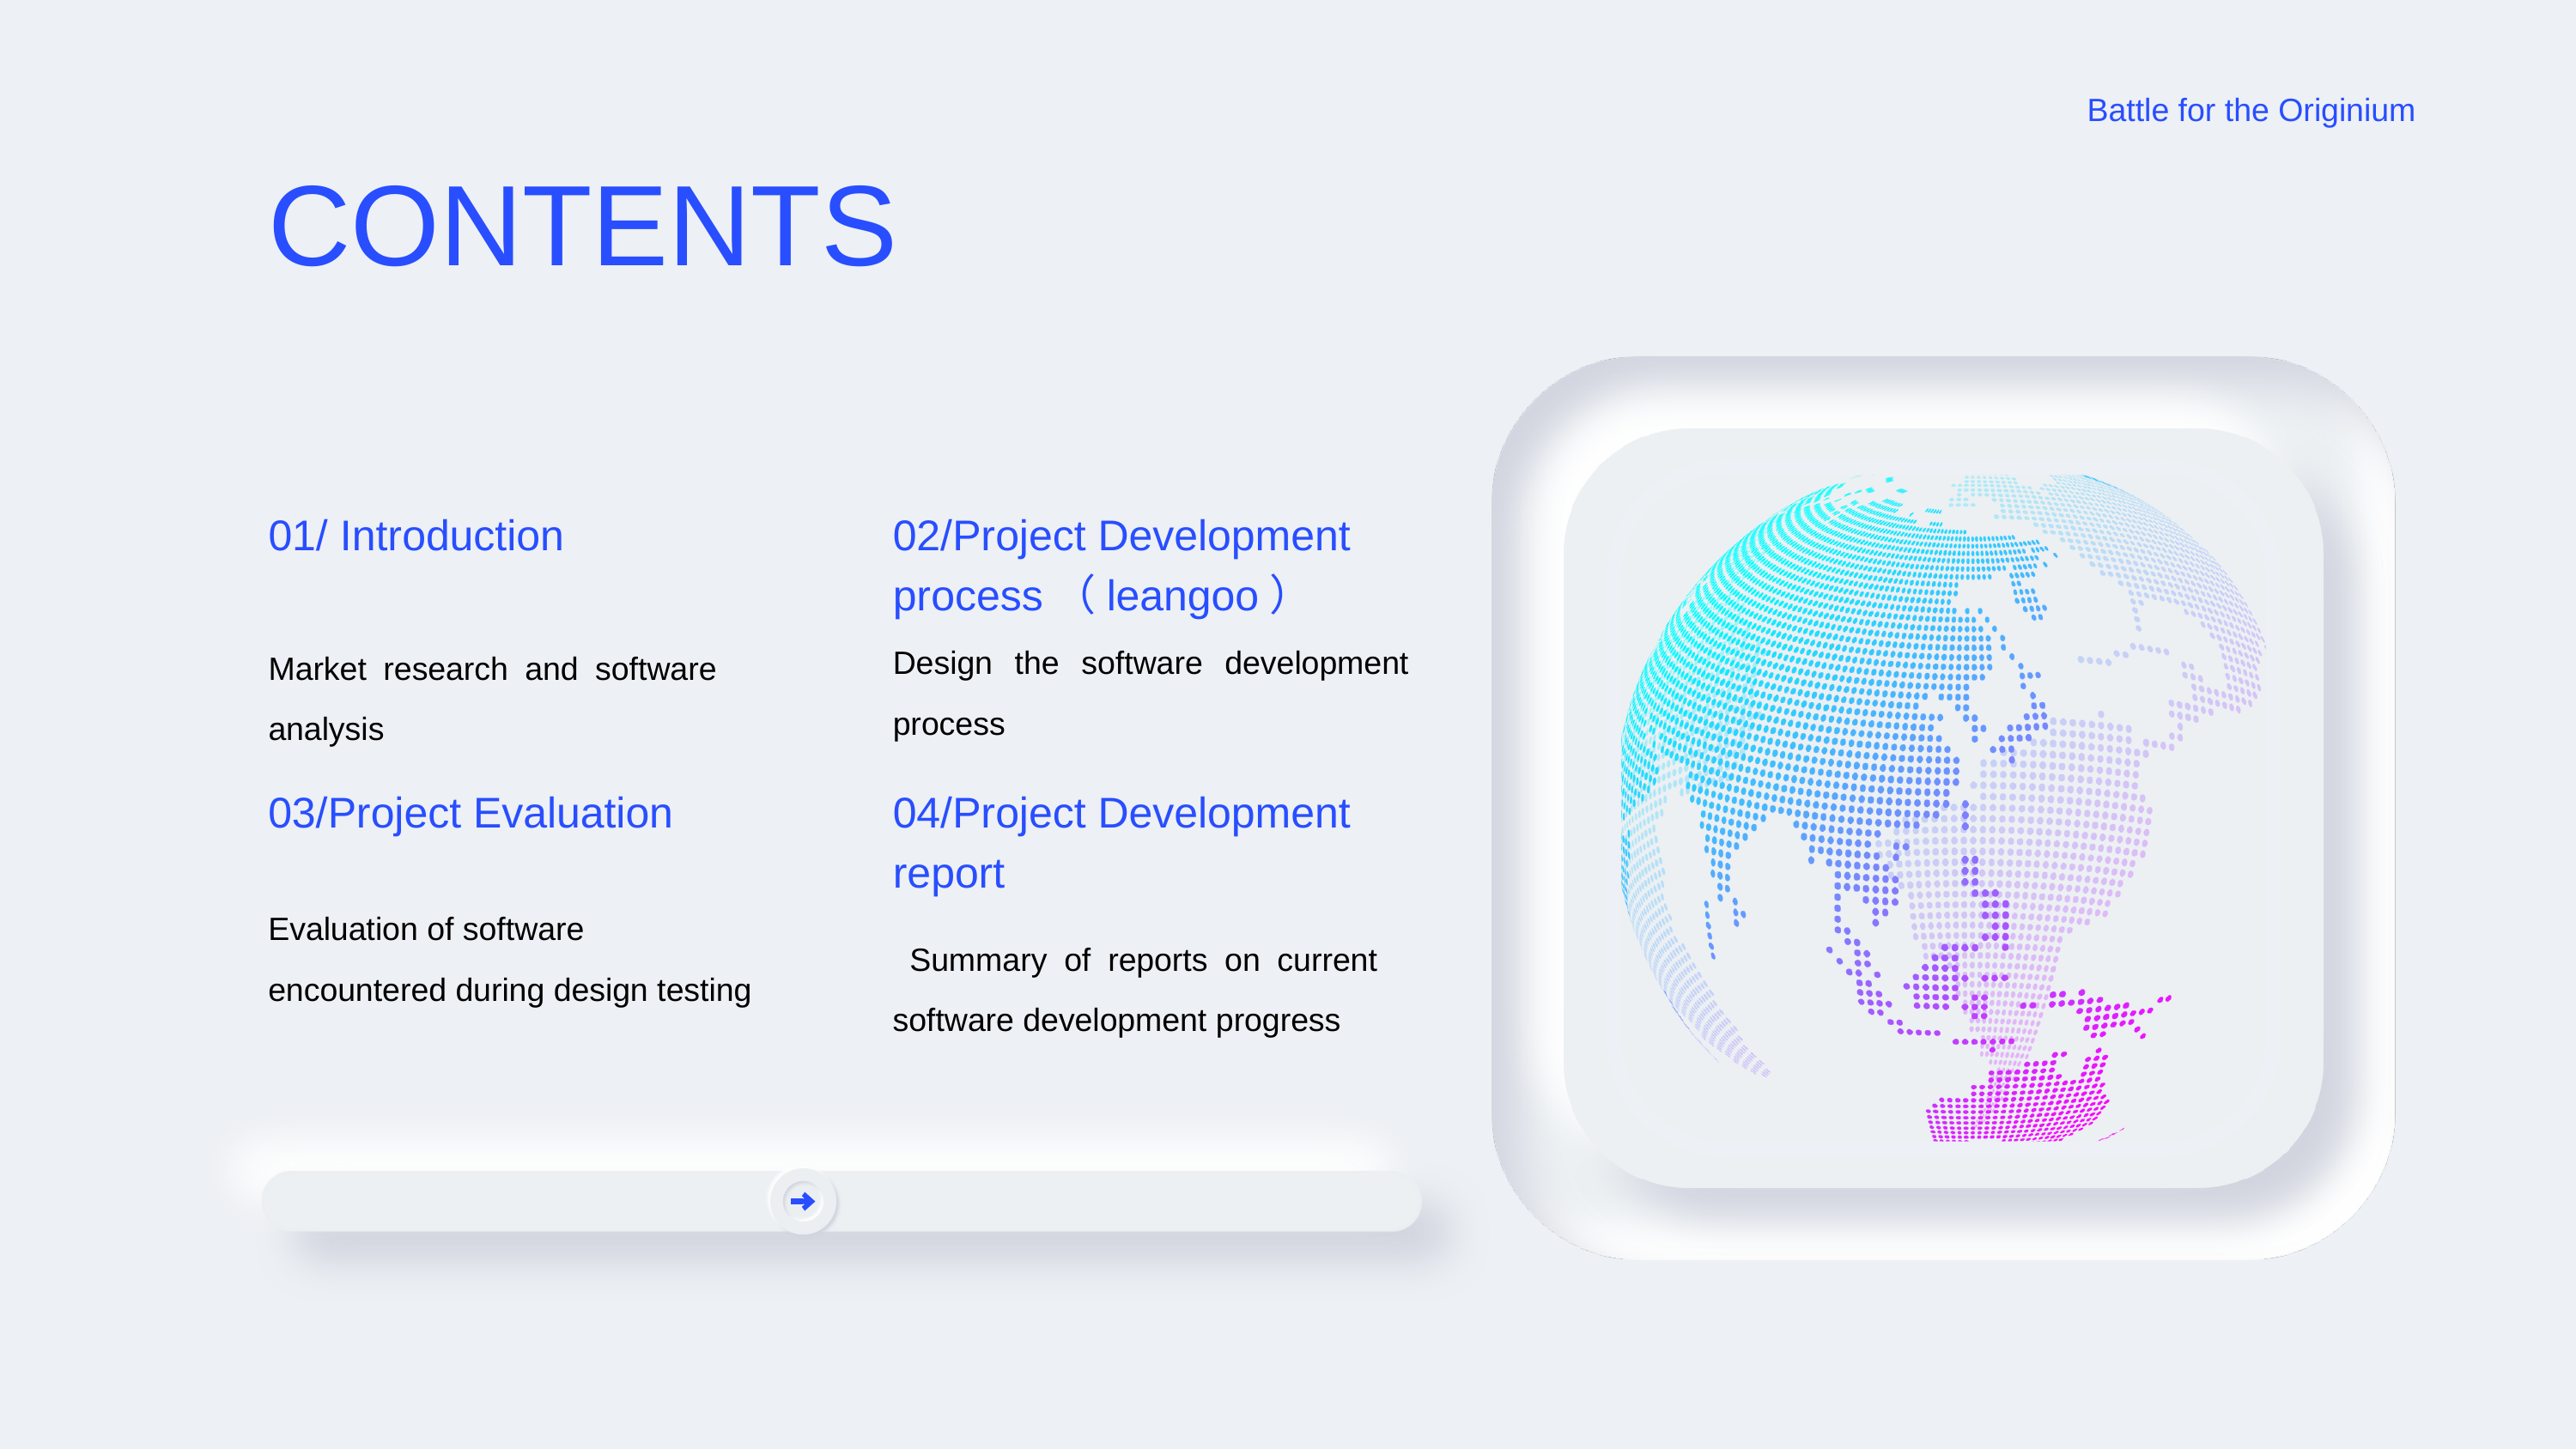

Battle for the Originium
CONTENTS

01/ Introduction
02/Project Development
process（leangoo）
Design the software development process
Market research and software analysis
04/Project Development report
03/Project Evaluation
Evaluation of software encountered during design testing
 Summary of reports on current software development progress